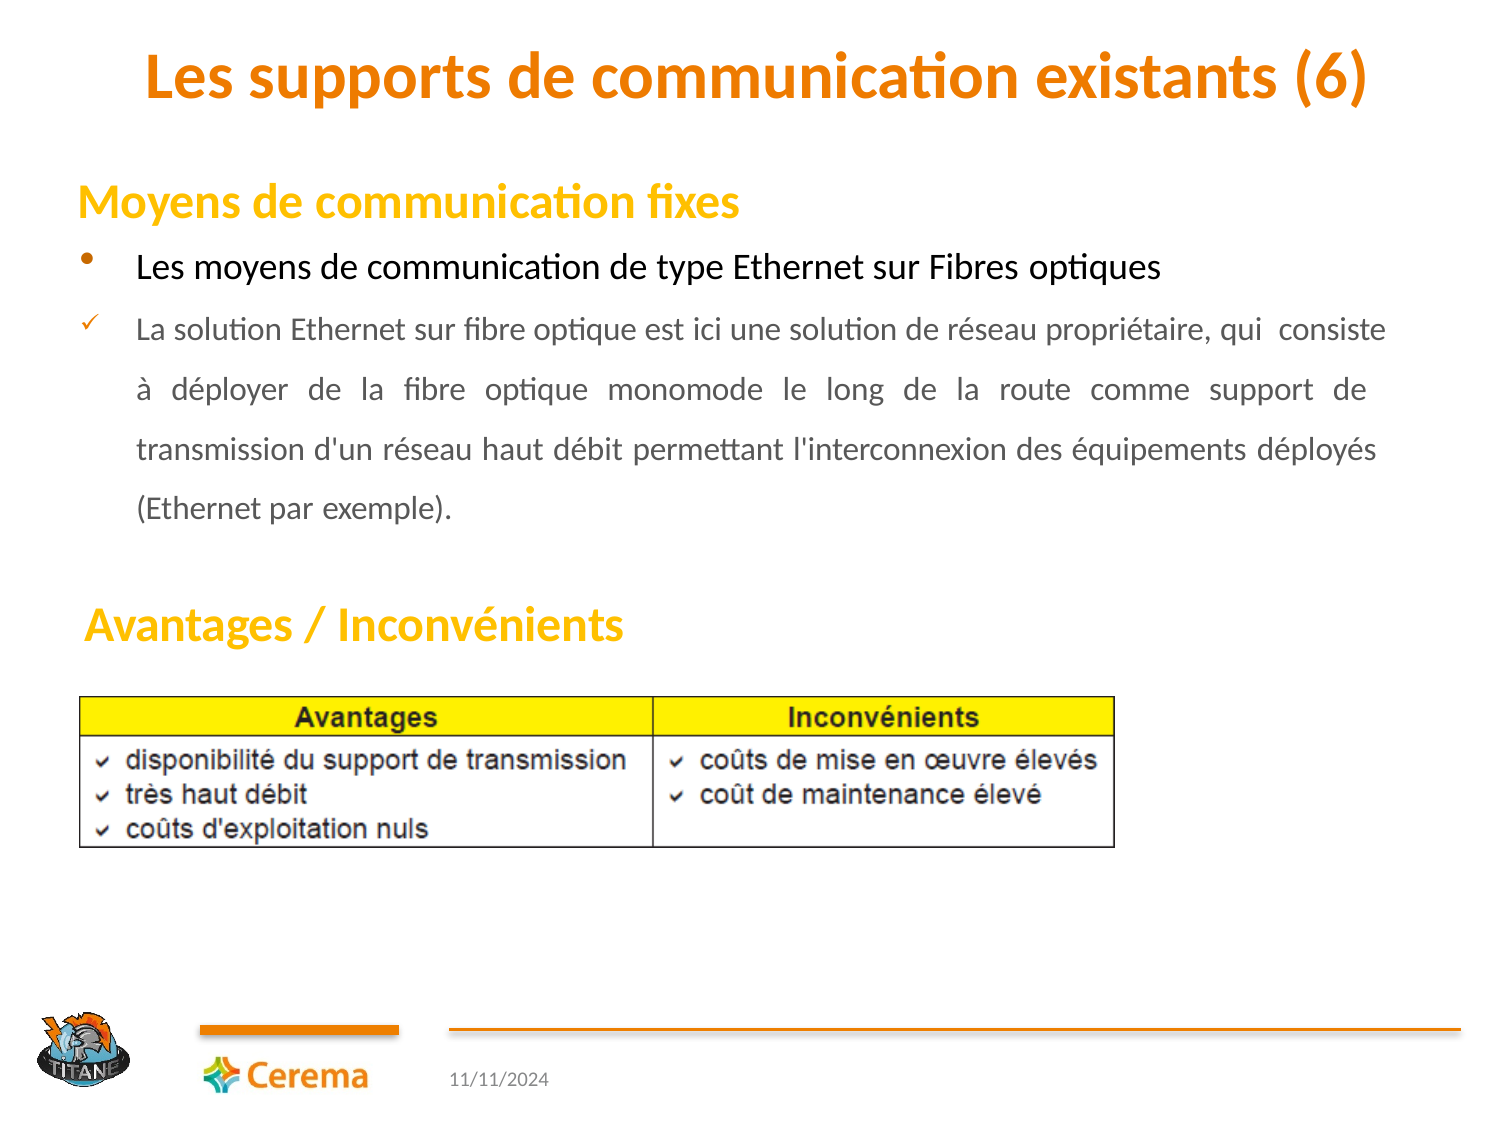

# Les supports de communication existants (6)
Moyens de communication fixes
Les moyens de communication de type Ethernet sur Fibres optiques
La solution Ethernet sur fibre optique est ici une solution de réseau propriétaire, qui  consiste à déployer de la fibre optique monomode le long de la route comme support de  transmission d'un réseau haut débit permettant l'interconnexion des équipements déployés  (Ethernet par exemple).

Avantages / Inconvénients